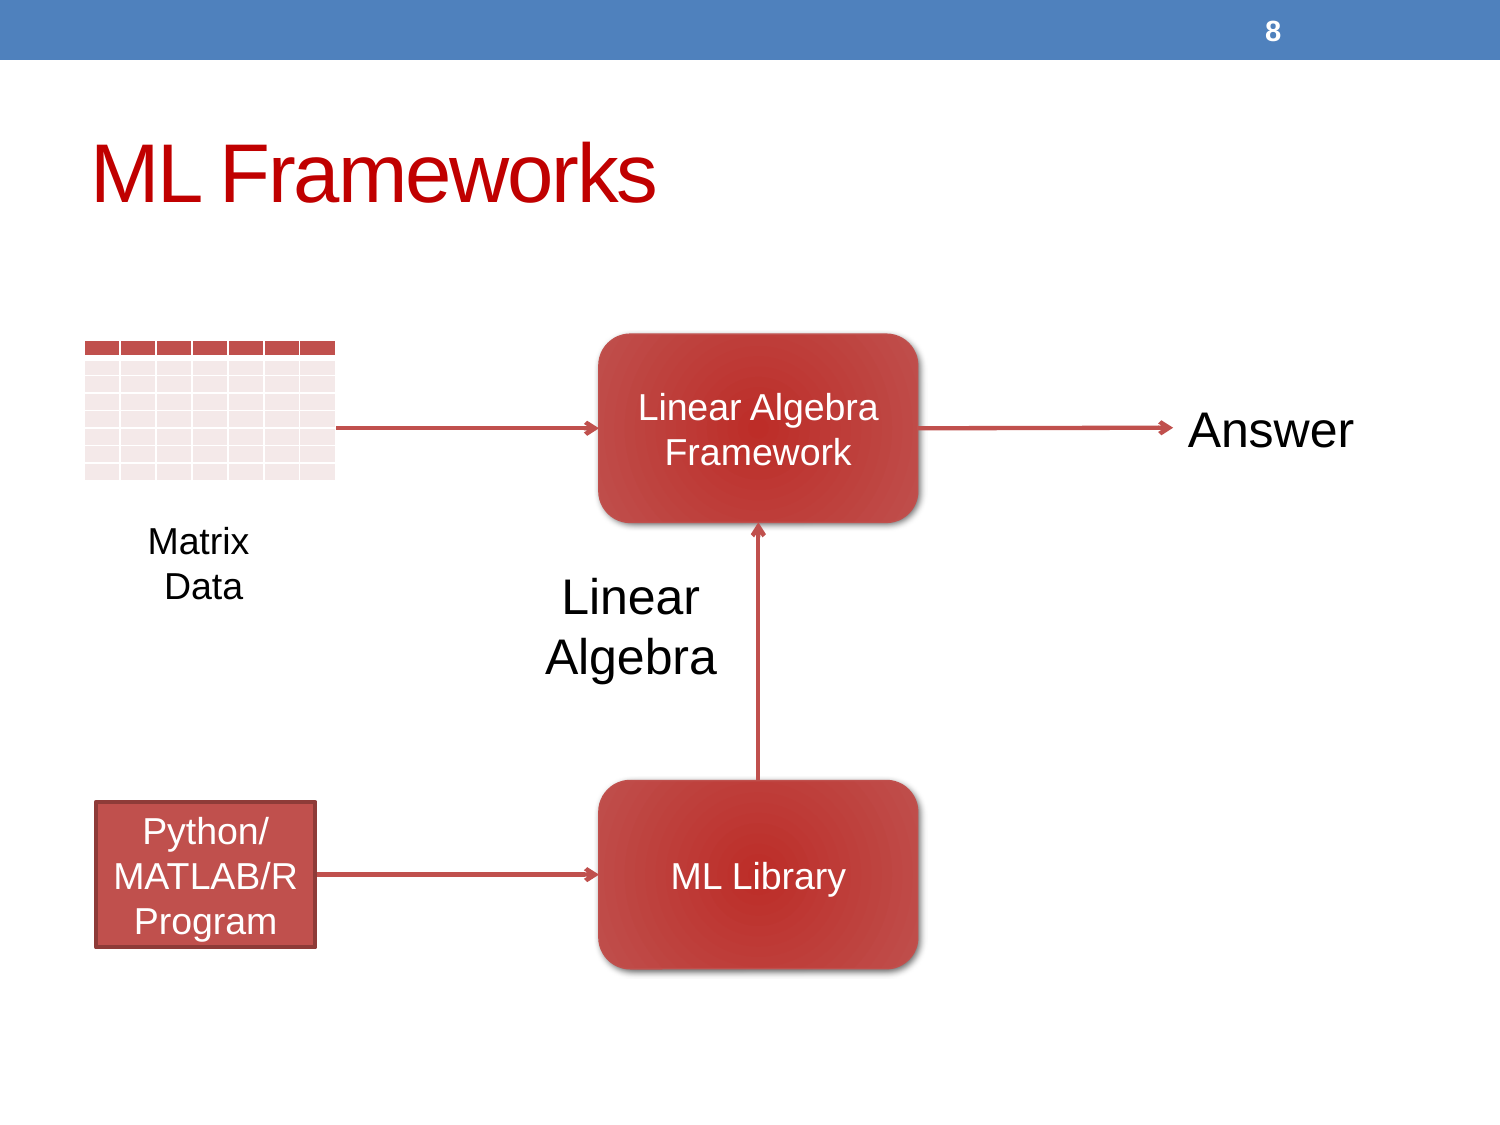

8
# ML Frameworks
Linear Algebra Framework
|  |  |  |  |  |  |  |
| --- | --- | --- | --- | --- | --- | --- |
|  |  |  |  |  |  |  |
|  |  |  |  |  |  |  |
|  |  |  |  |  |  |  |
|  |  |  |  |  |  |  |
|  |  |  |  |  |  |  |
|  |  |  |  |  |  |  |
|  |  |  |  |  |  |  |
Answer
Matrix
Data
Linear
Algebra
ML Library
Python/
MATLAB/R
Program